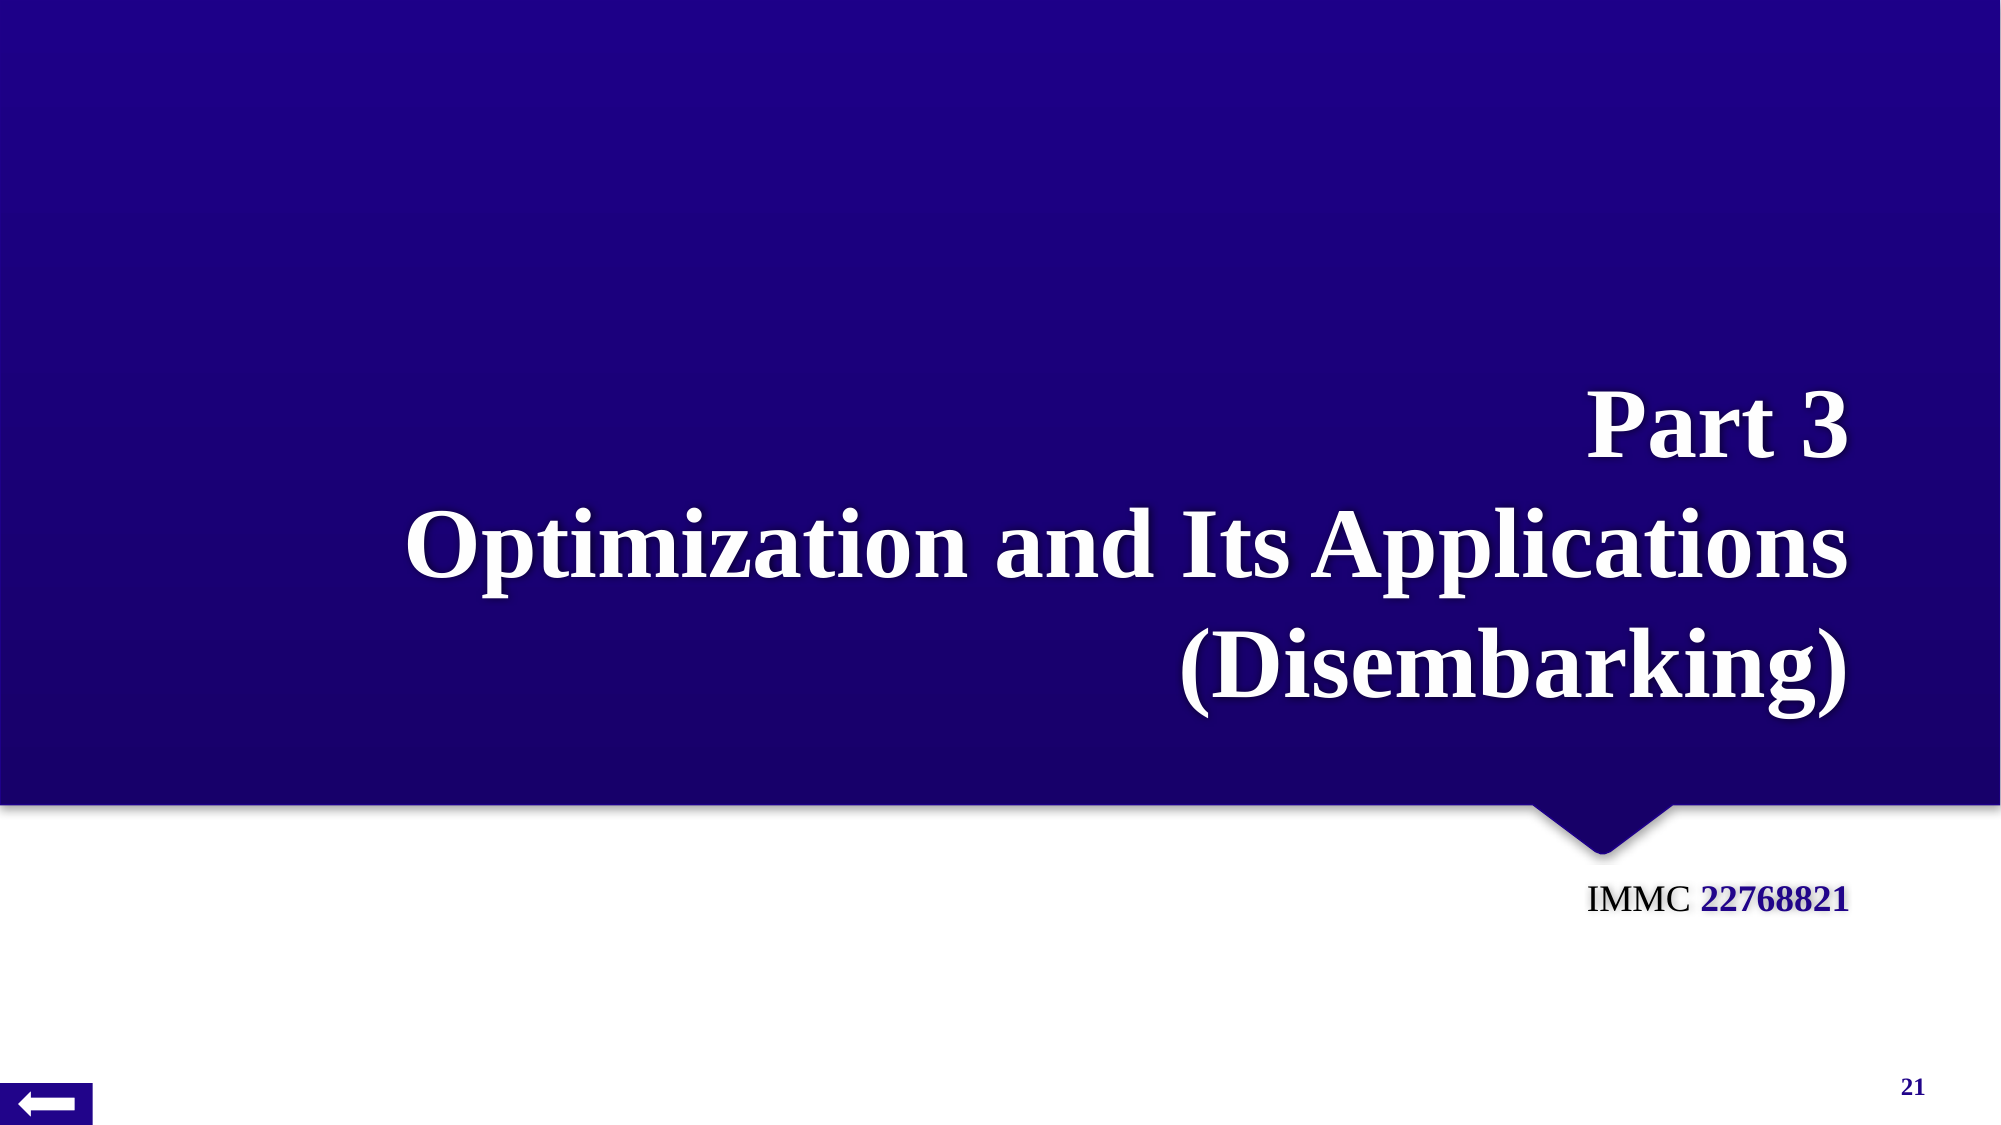

# Part 3 Optimization and Its Applications (Disembarking)
IMMC 22768821
21